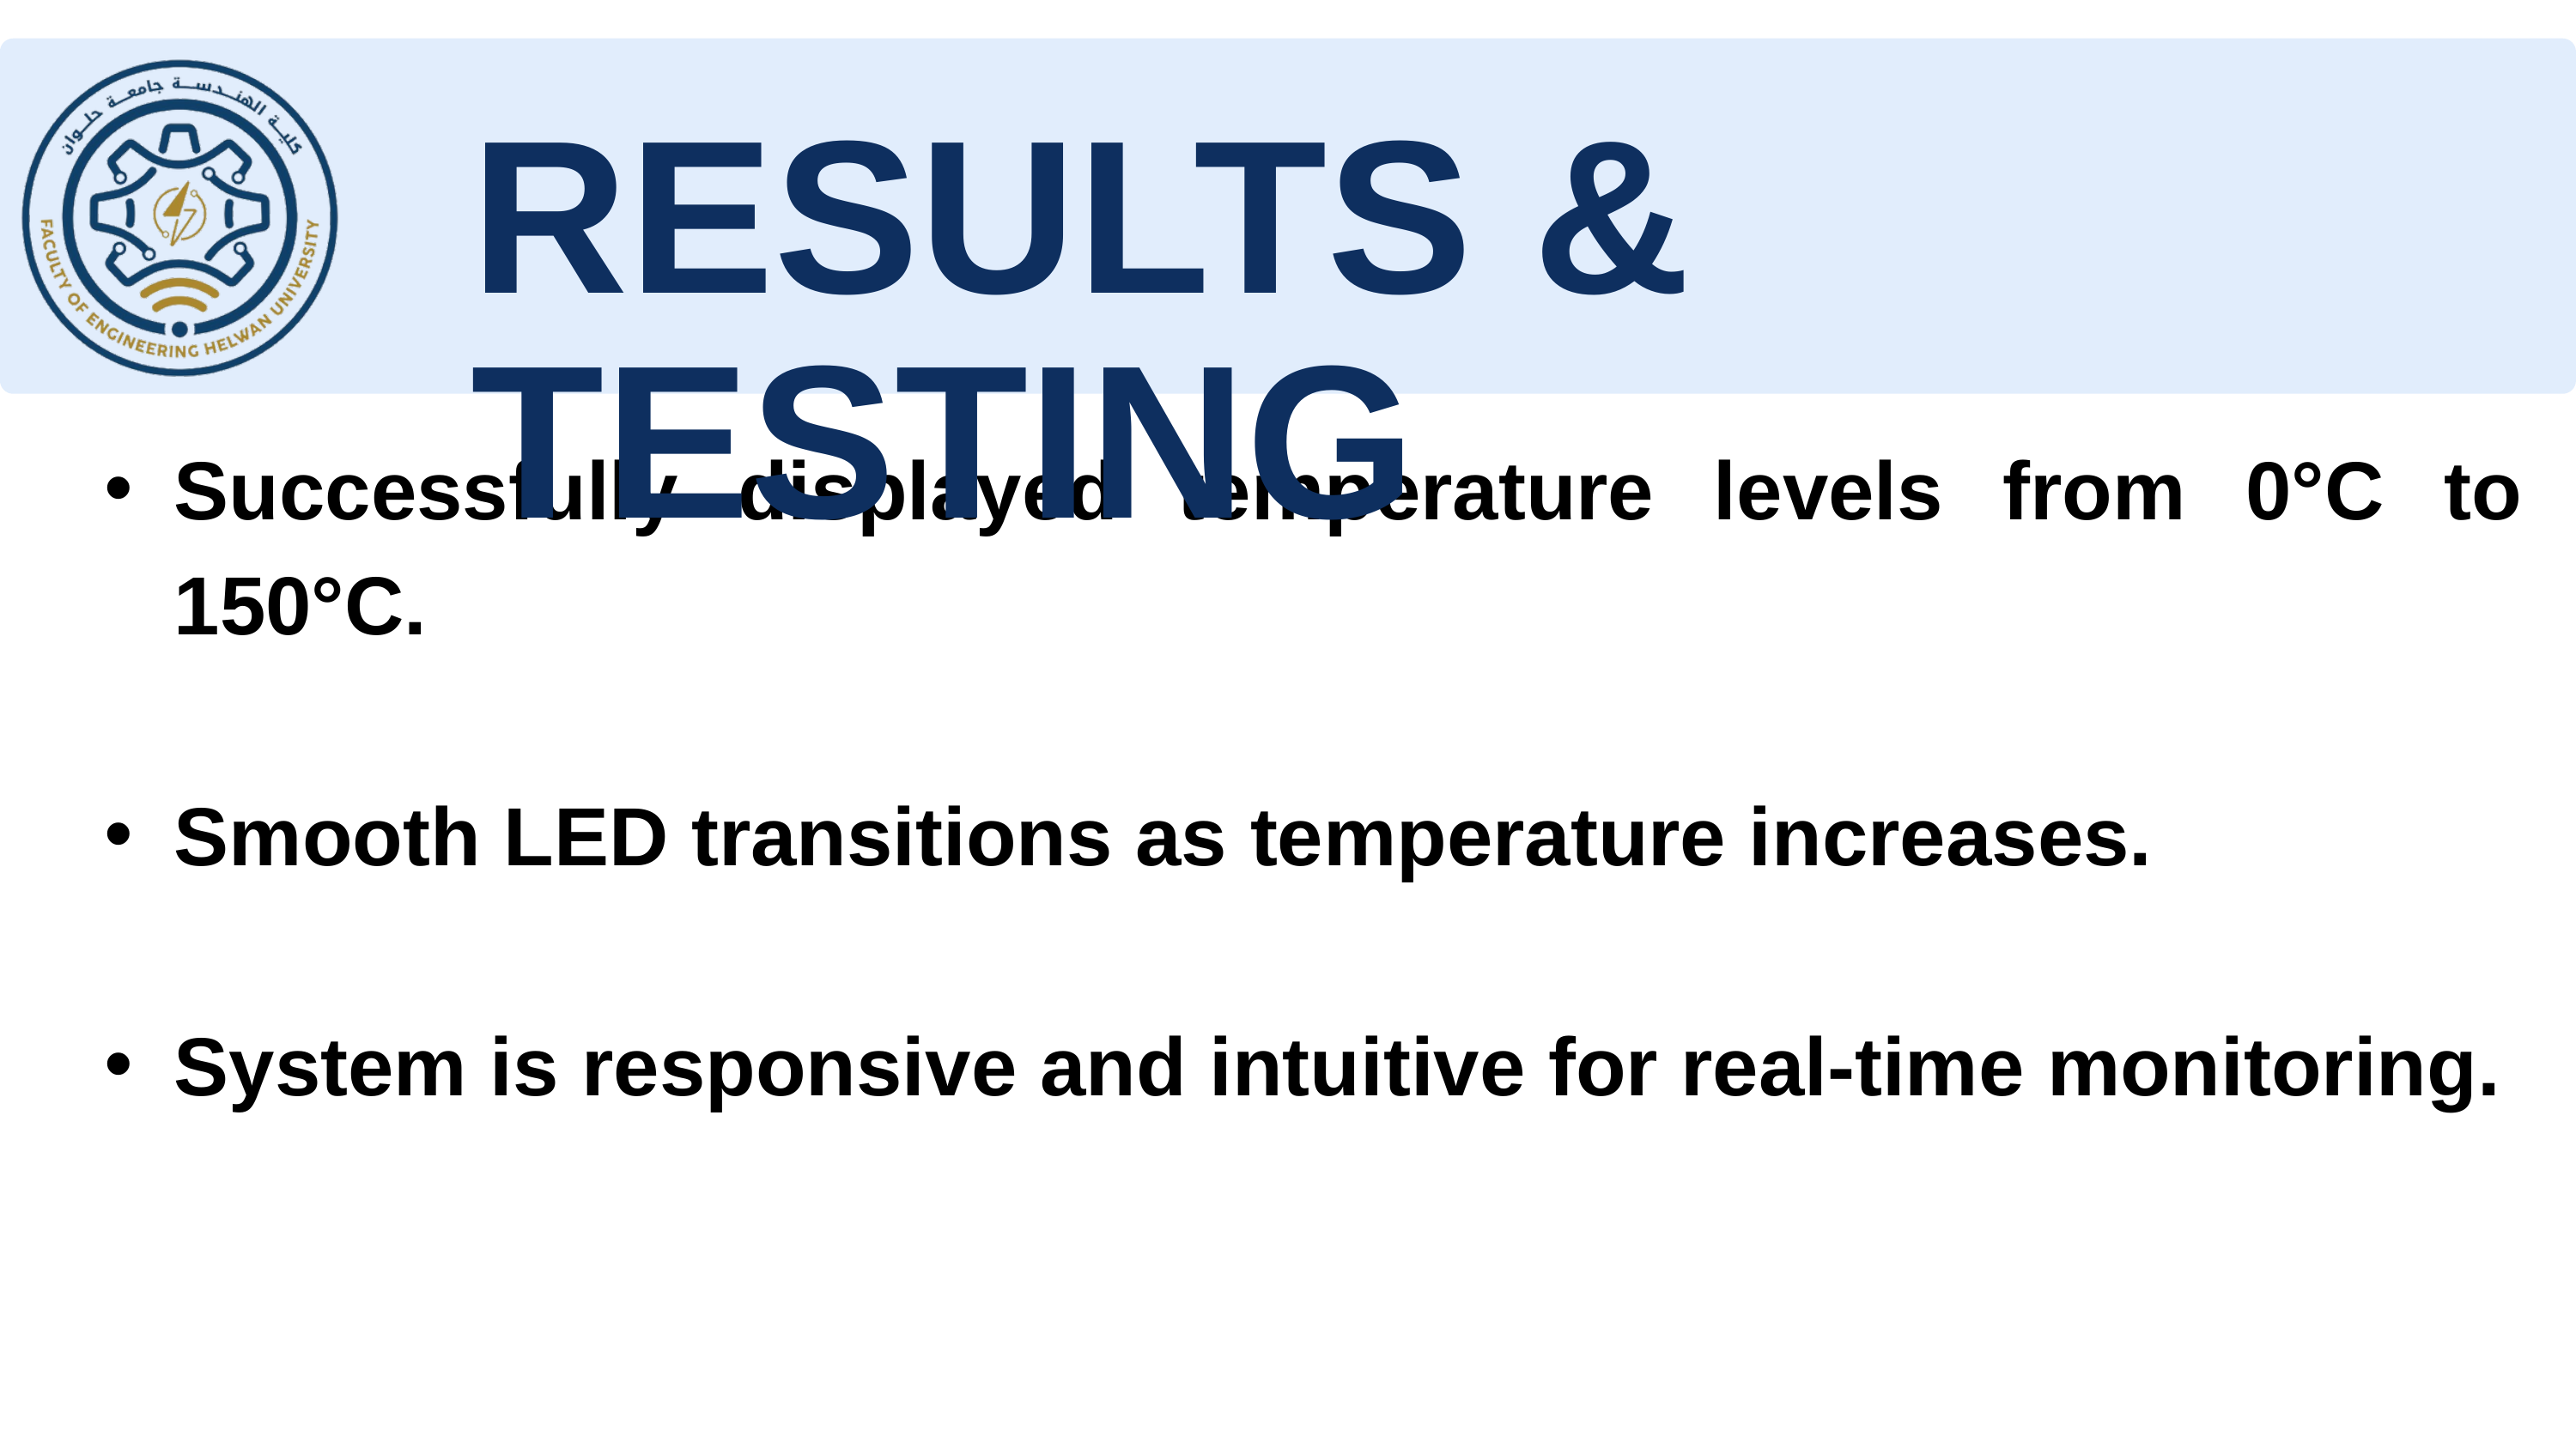

RESULTS & TESTING
Successfully displayed temperature levels from 0°C to 150°C.

Smooth LED transitions as temperature increases.

System is responsive and intuitive for real-time monitoring.